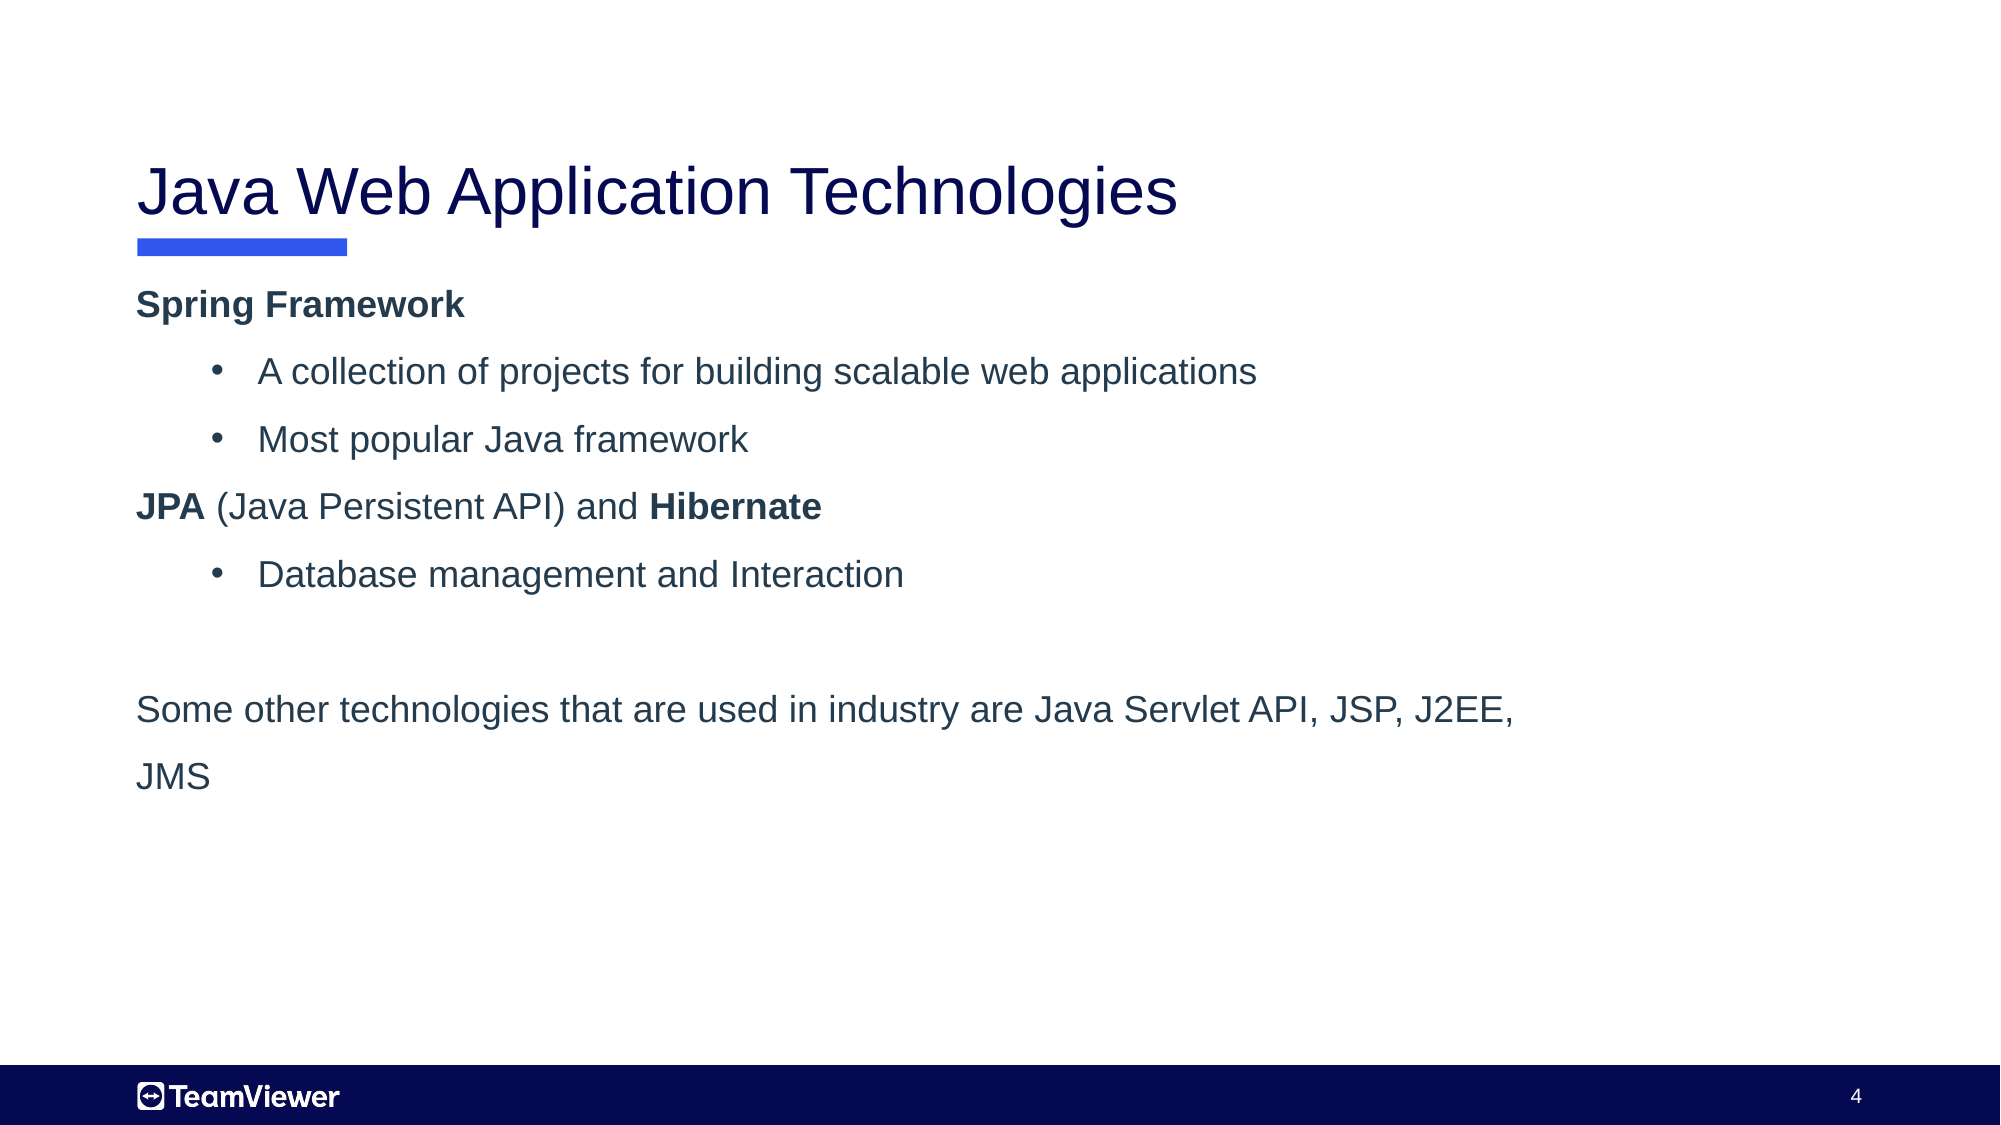

# Java Web Application Technologies
Spring Framework
A collection of projects for building scalable web applications
Most popular Java framework
JPA (Java Persistent API) and Hibernate
Database management and Interaction

Some other technologies that are used in industry are Java Servlet API, JSP, J2EE, JMS

4